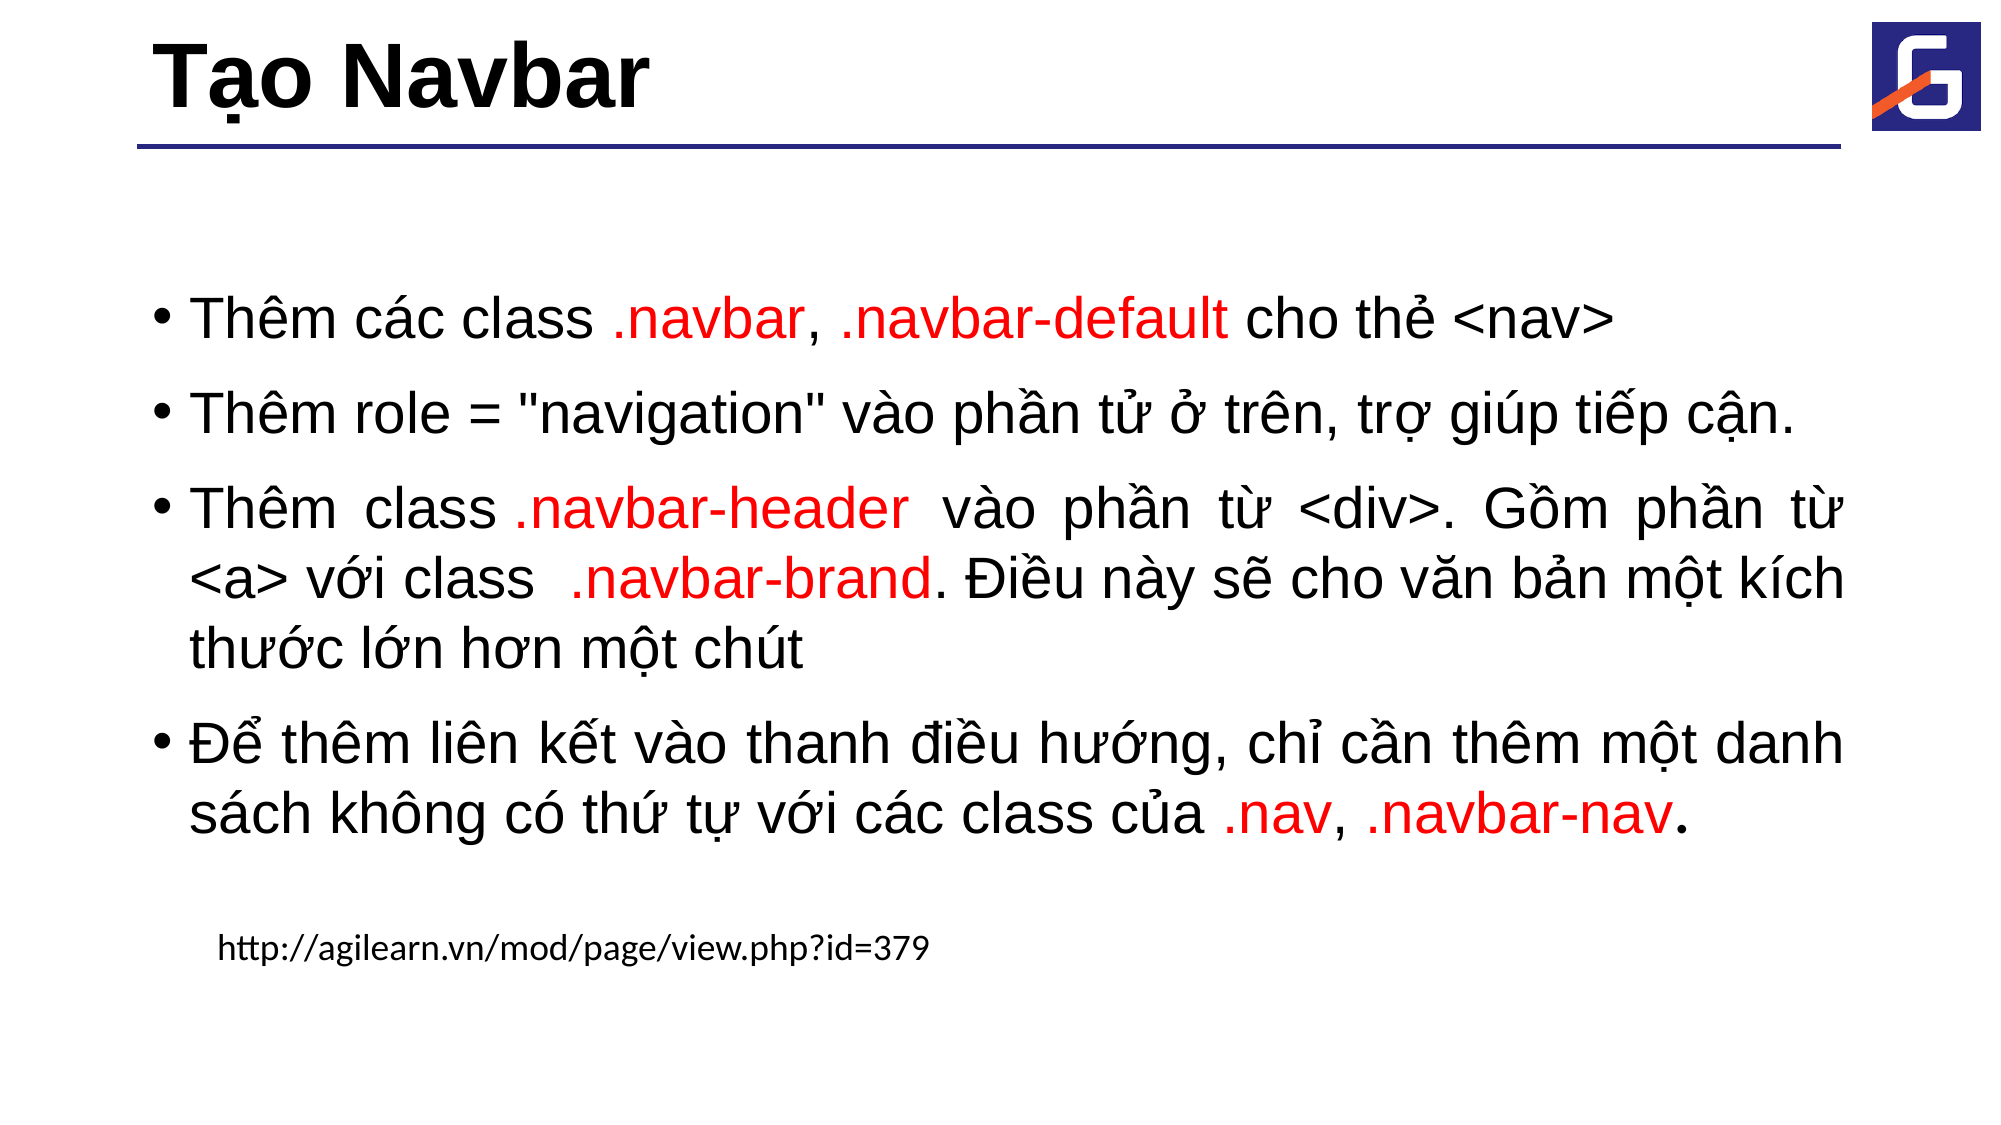

Tạo Navbar
Thêm các class .navbar, .navbar-default cho thẻ <nav>
Thêm role = "navigation" vào phần tử ở trên, trợ giúp tiếp cận.
Thêm class .navbar-header  vào phần từ <div>. Gồm phần từ <a> với class  .navbar-brand. Điều này sẽ cho văn bản một kích thước lớn hơn một chút
Để thêm liên kết vào thanh điều hướng, chỉ cần thêm một danh sách không có thứ tự với các class của .nav, .navbar-nav.
http://agilearn.vn/mod/page/view.php?id=379